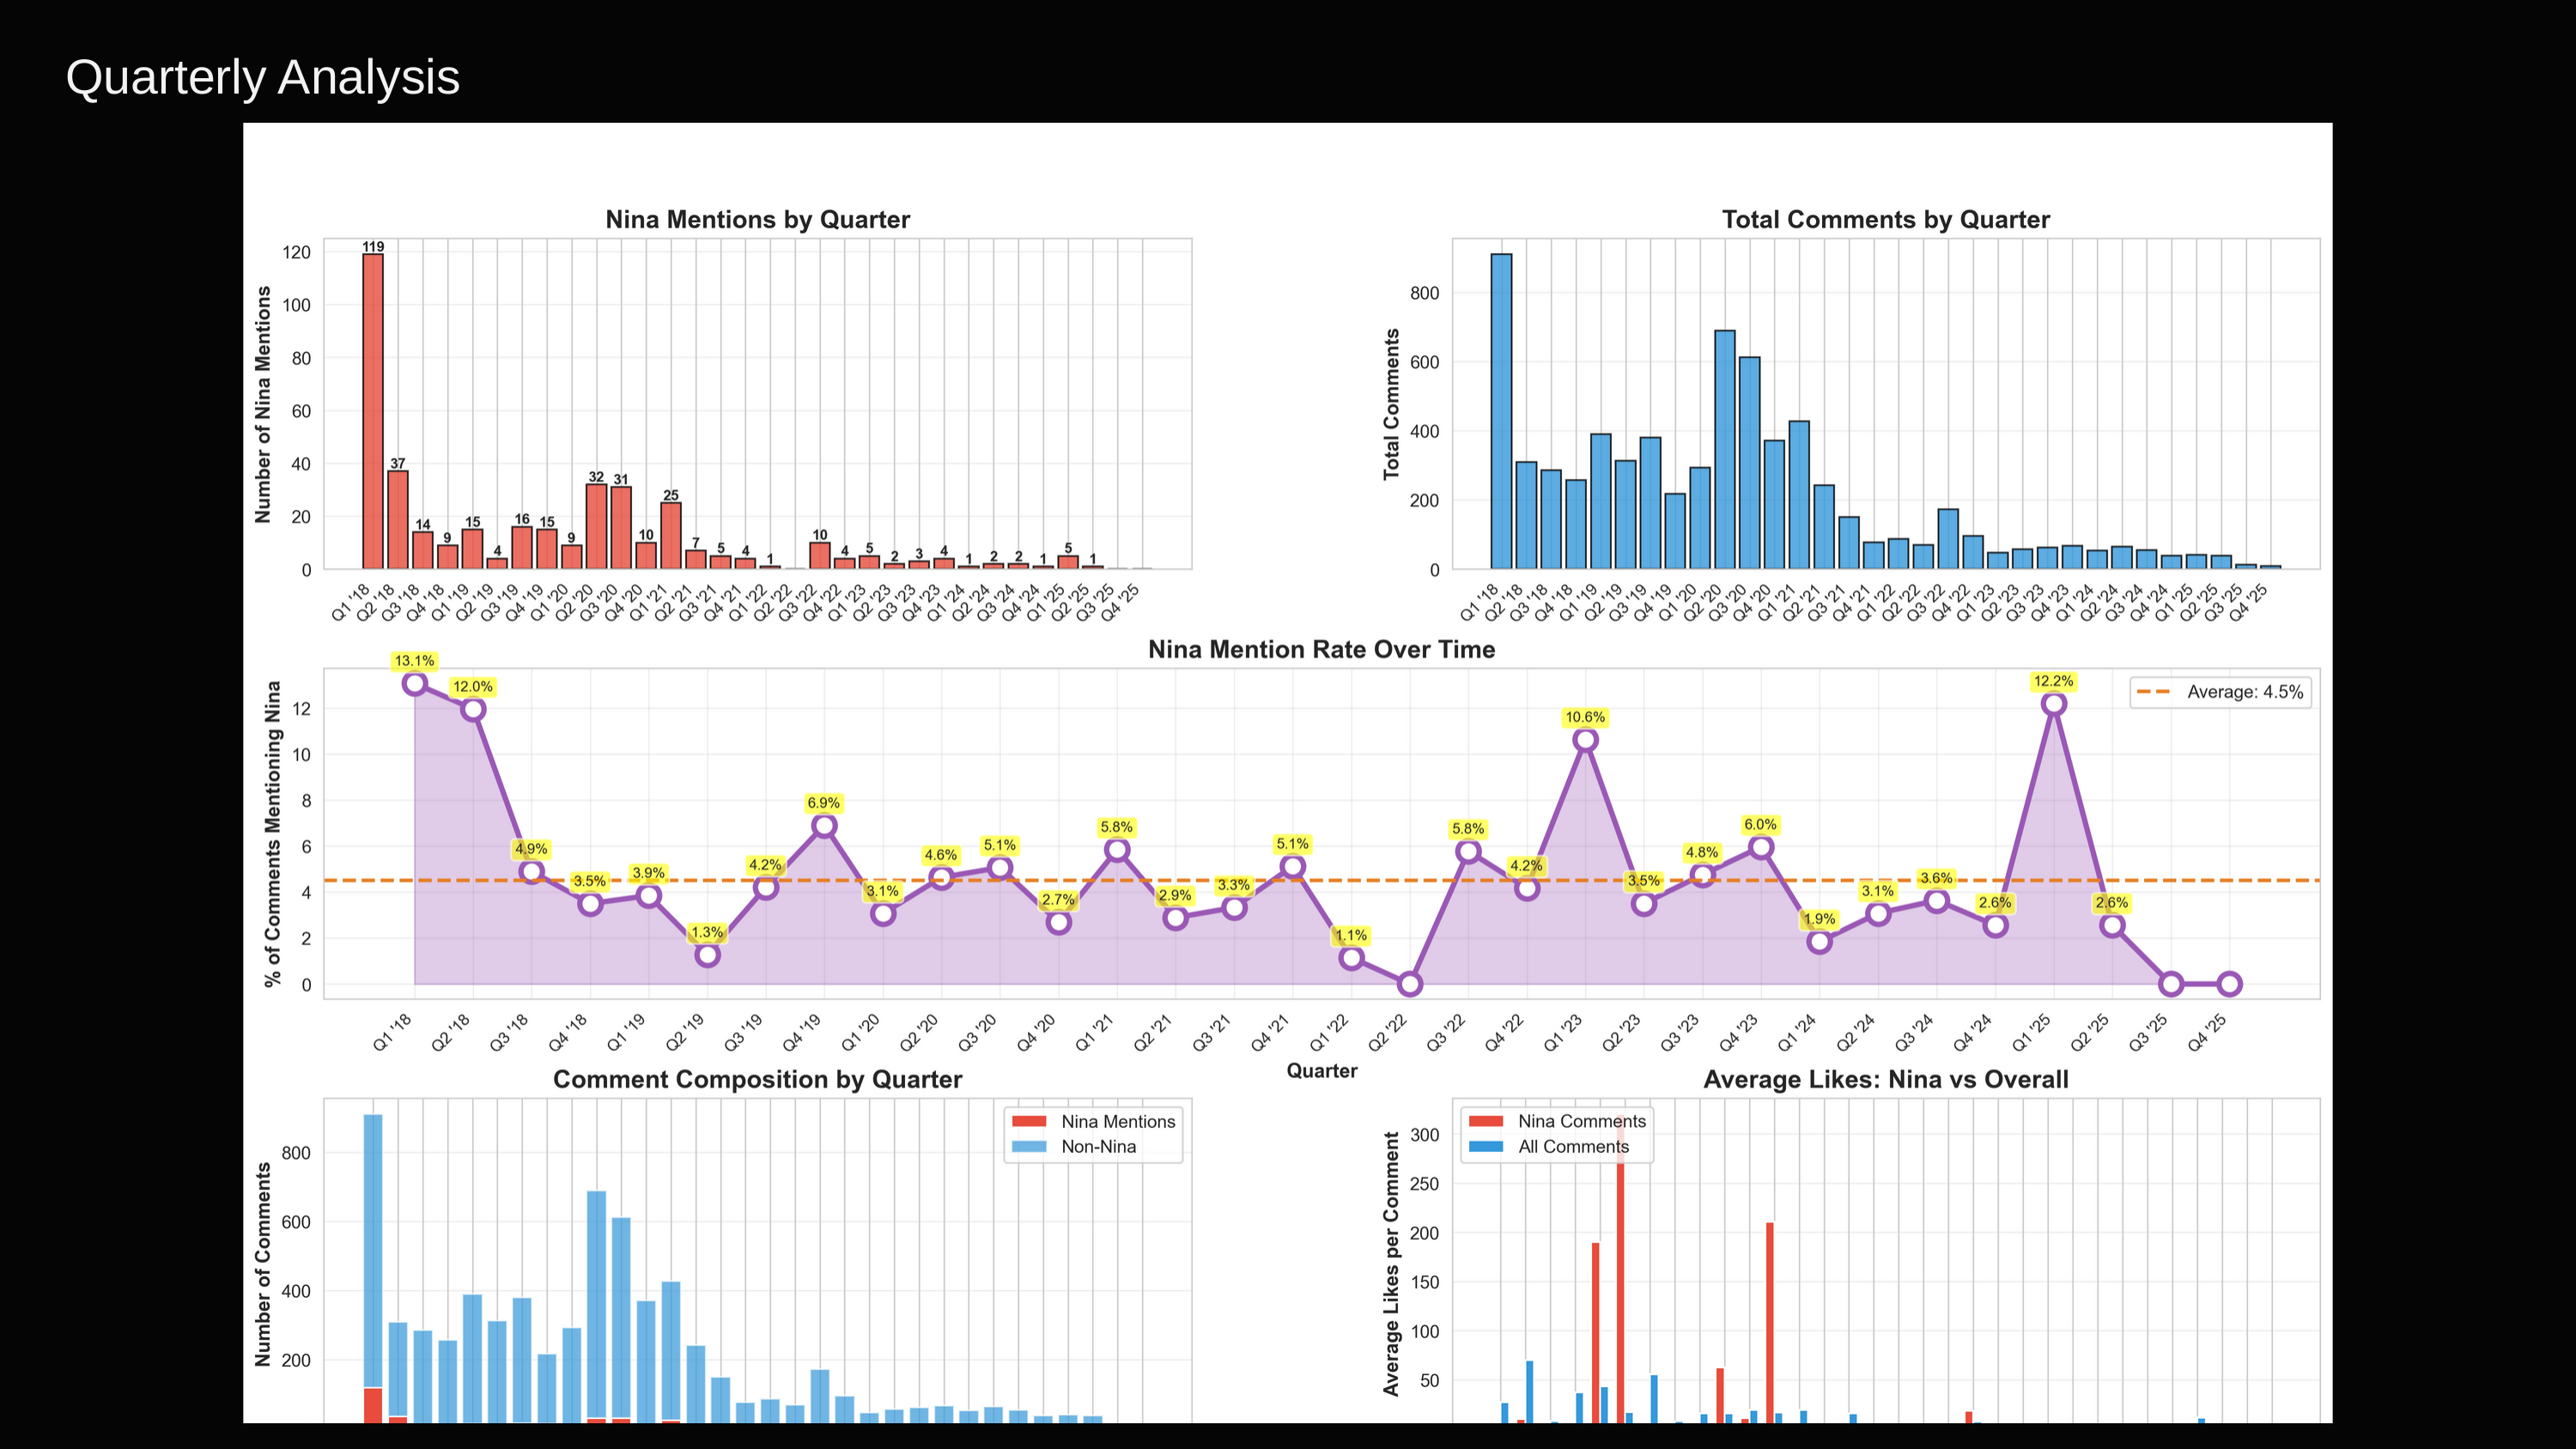

Quarterly Analysis

Music & Entertainment
Evergreen Content
Production quality differentiator mentioned in 10%+ comments
7+ years of sustained engagement proves timeless appeal